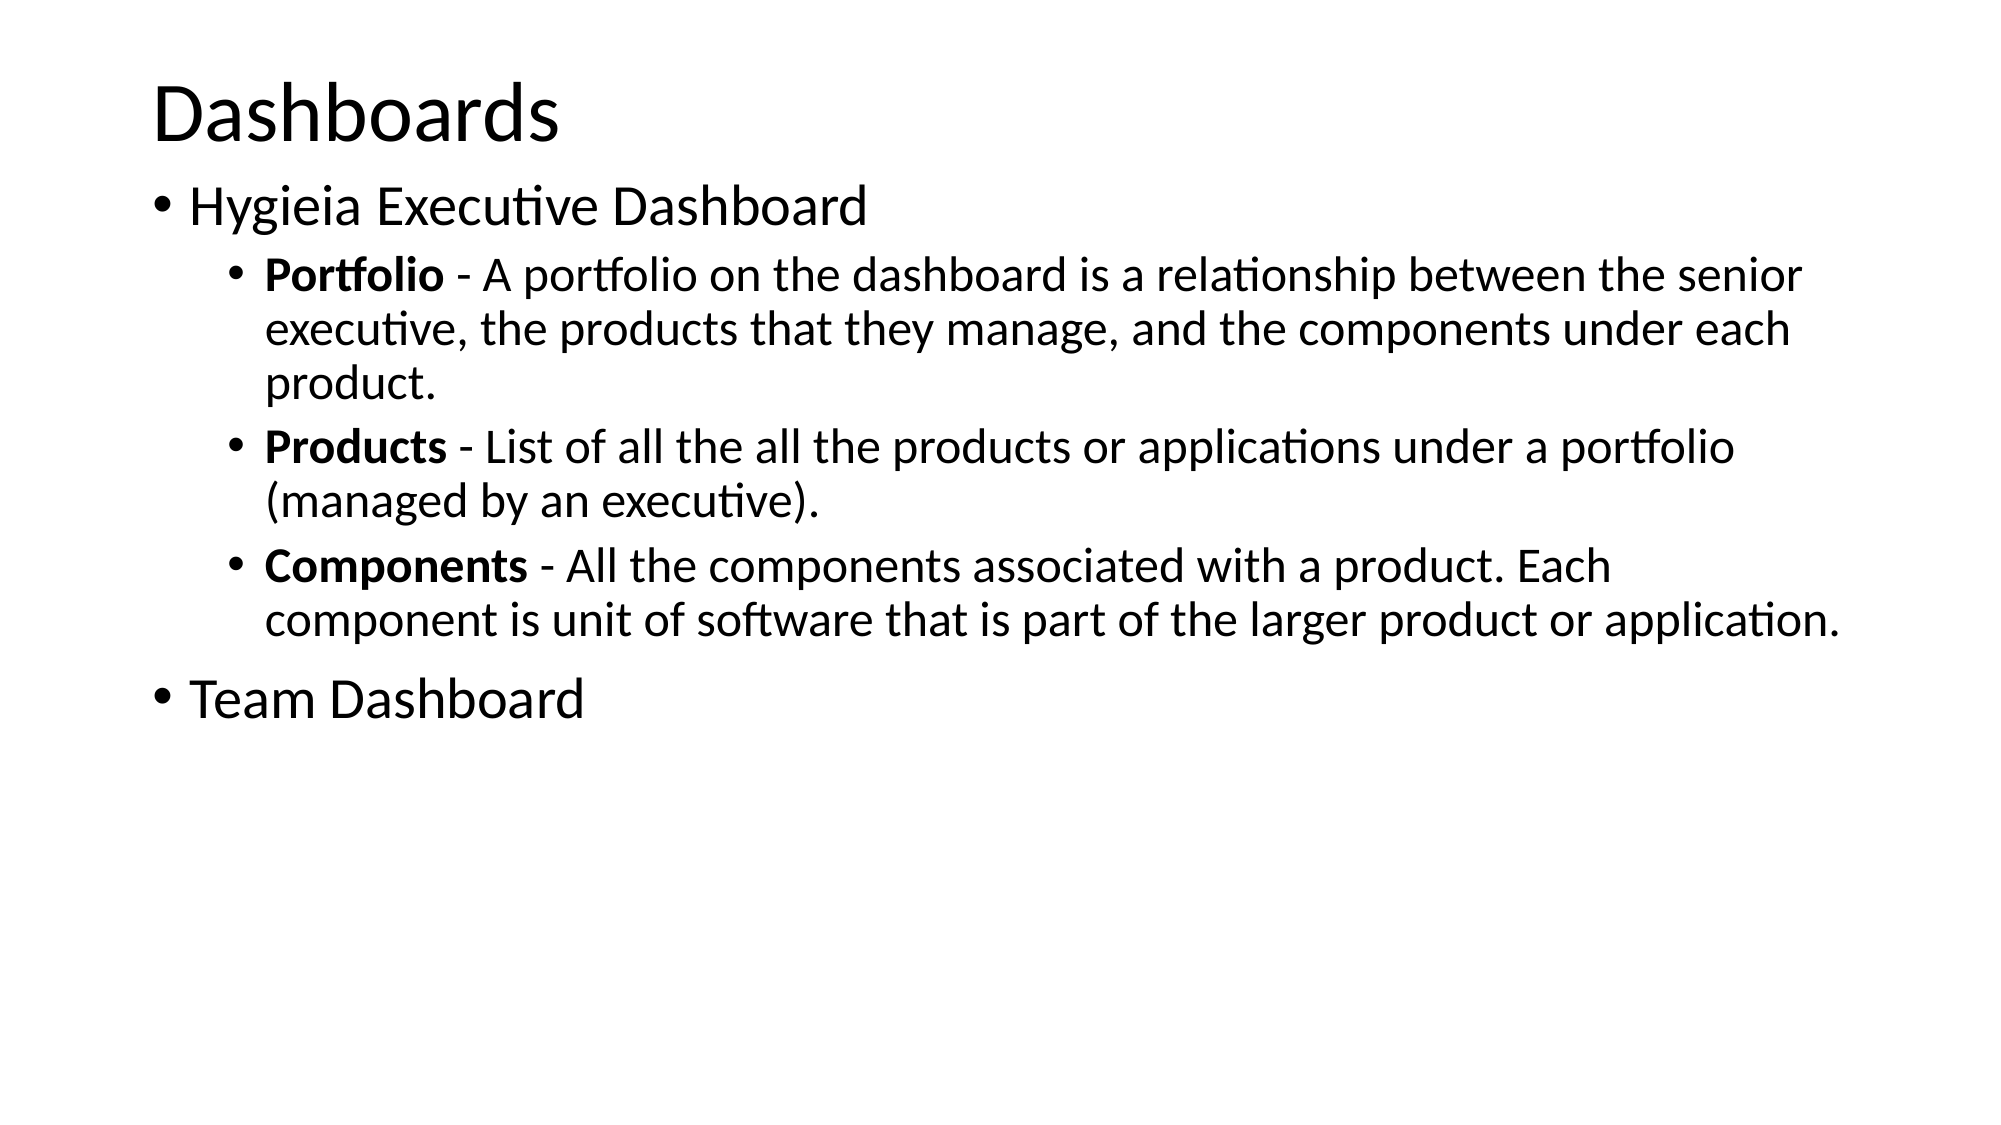

# Dashboards
Hygieia Executive Dashboard
Portfolio - A portfolio on the dashboard is a relationship between the senior executive, the products that they manage, and the components under each product.
Products - List of all the all the products or applications under a portfolio (managed by an executive).
Components - All the components associated with a product. Each component is unit of software that is part of the larger product or application.
Team Dashboard